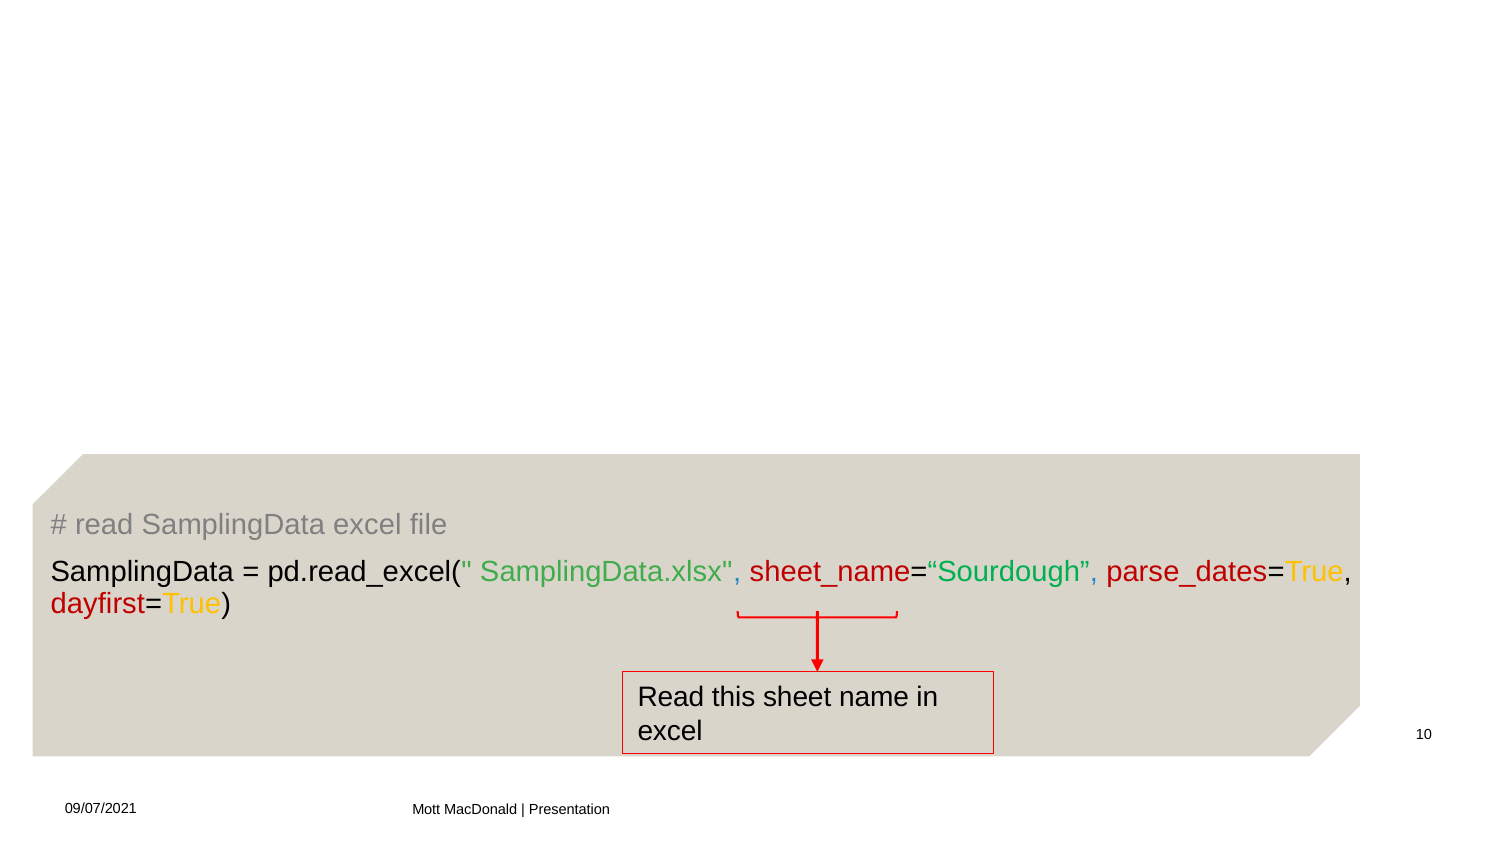

#

# read SamplingData excel file
SamplingData = pd.read_excel(" SamplingData.xlsx", sheet_name=“Sourdough”, parse_dates=True, dayfirst=True)

Read this sheet name in excel
10
09/07/2021
Mott MacDonald | Presentation